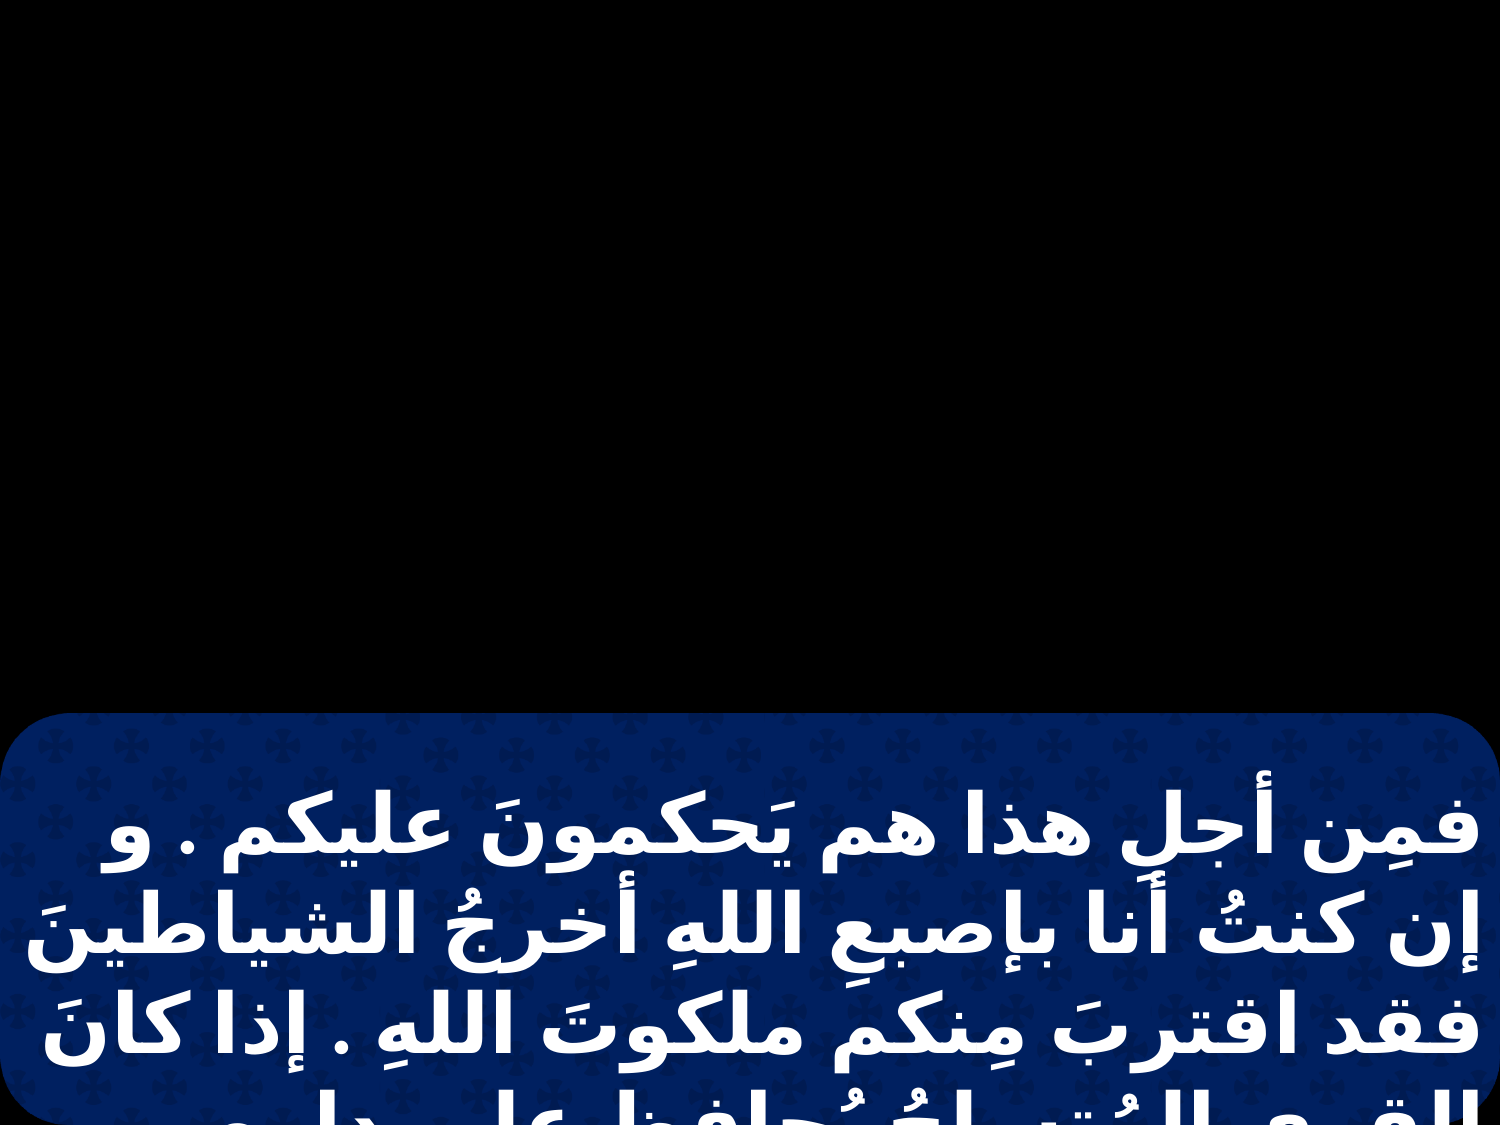

فمِن أجلِ هذا هم يَحكمونَ عليكم . و إن كنتُ أنا بإصبعِ اللهِ أخرجُ الشياطينَ فقد اقتربَ مِنكم ملكوتَ اللهِ . إذا كانَ القوي المُتسلحُ يُحافظ على دارِهِ تكونَ أمتعته في أمانٍ .